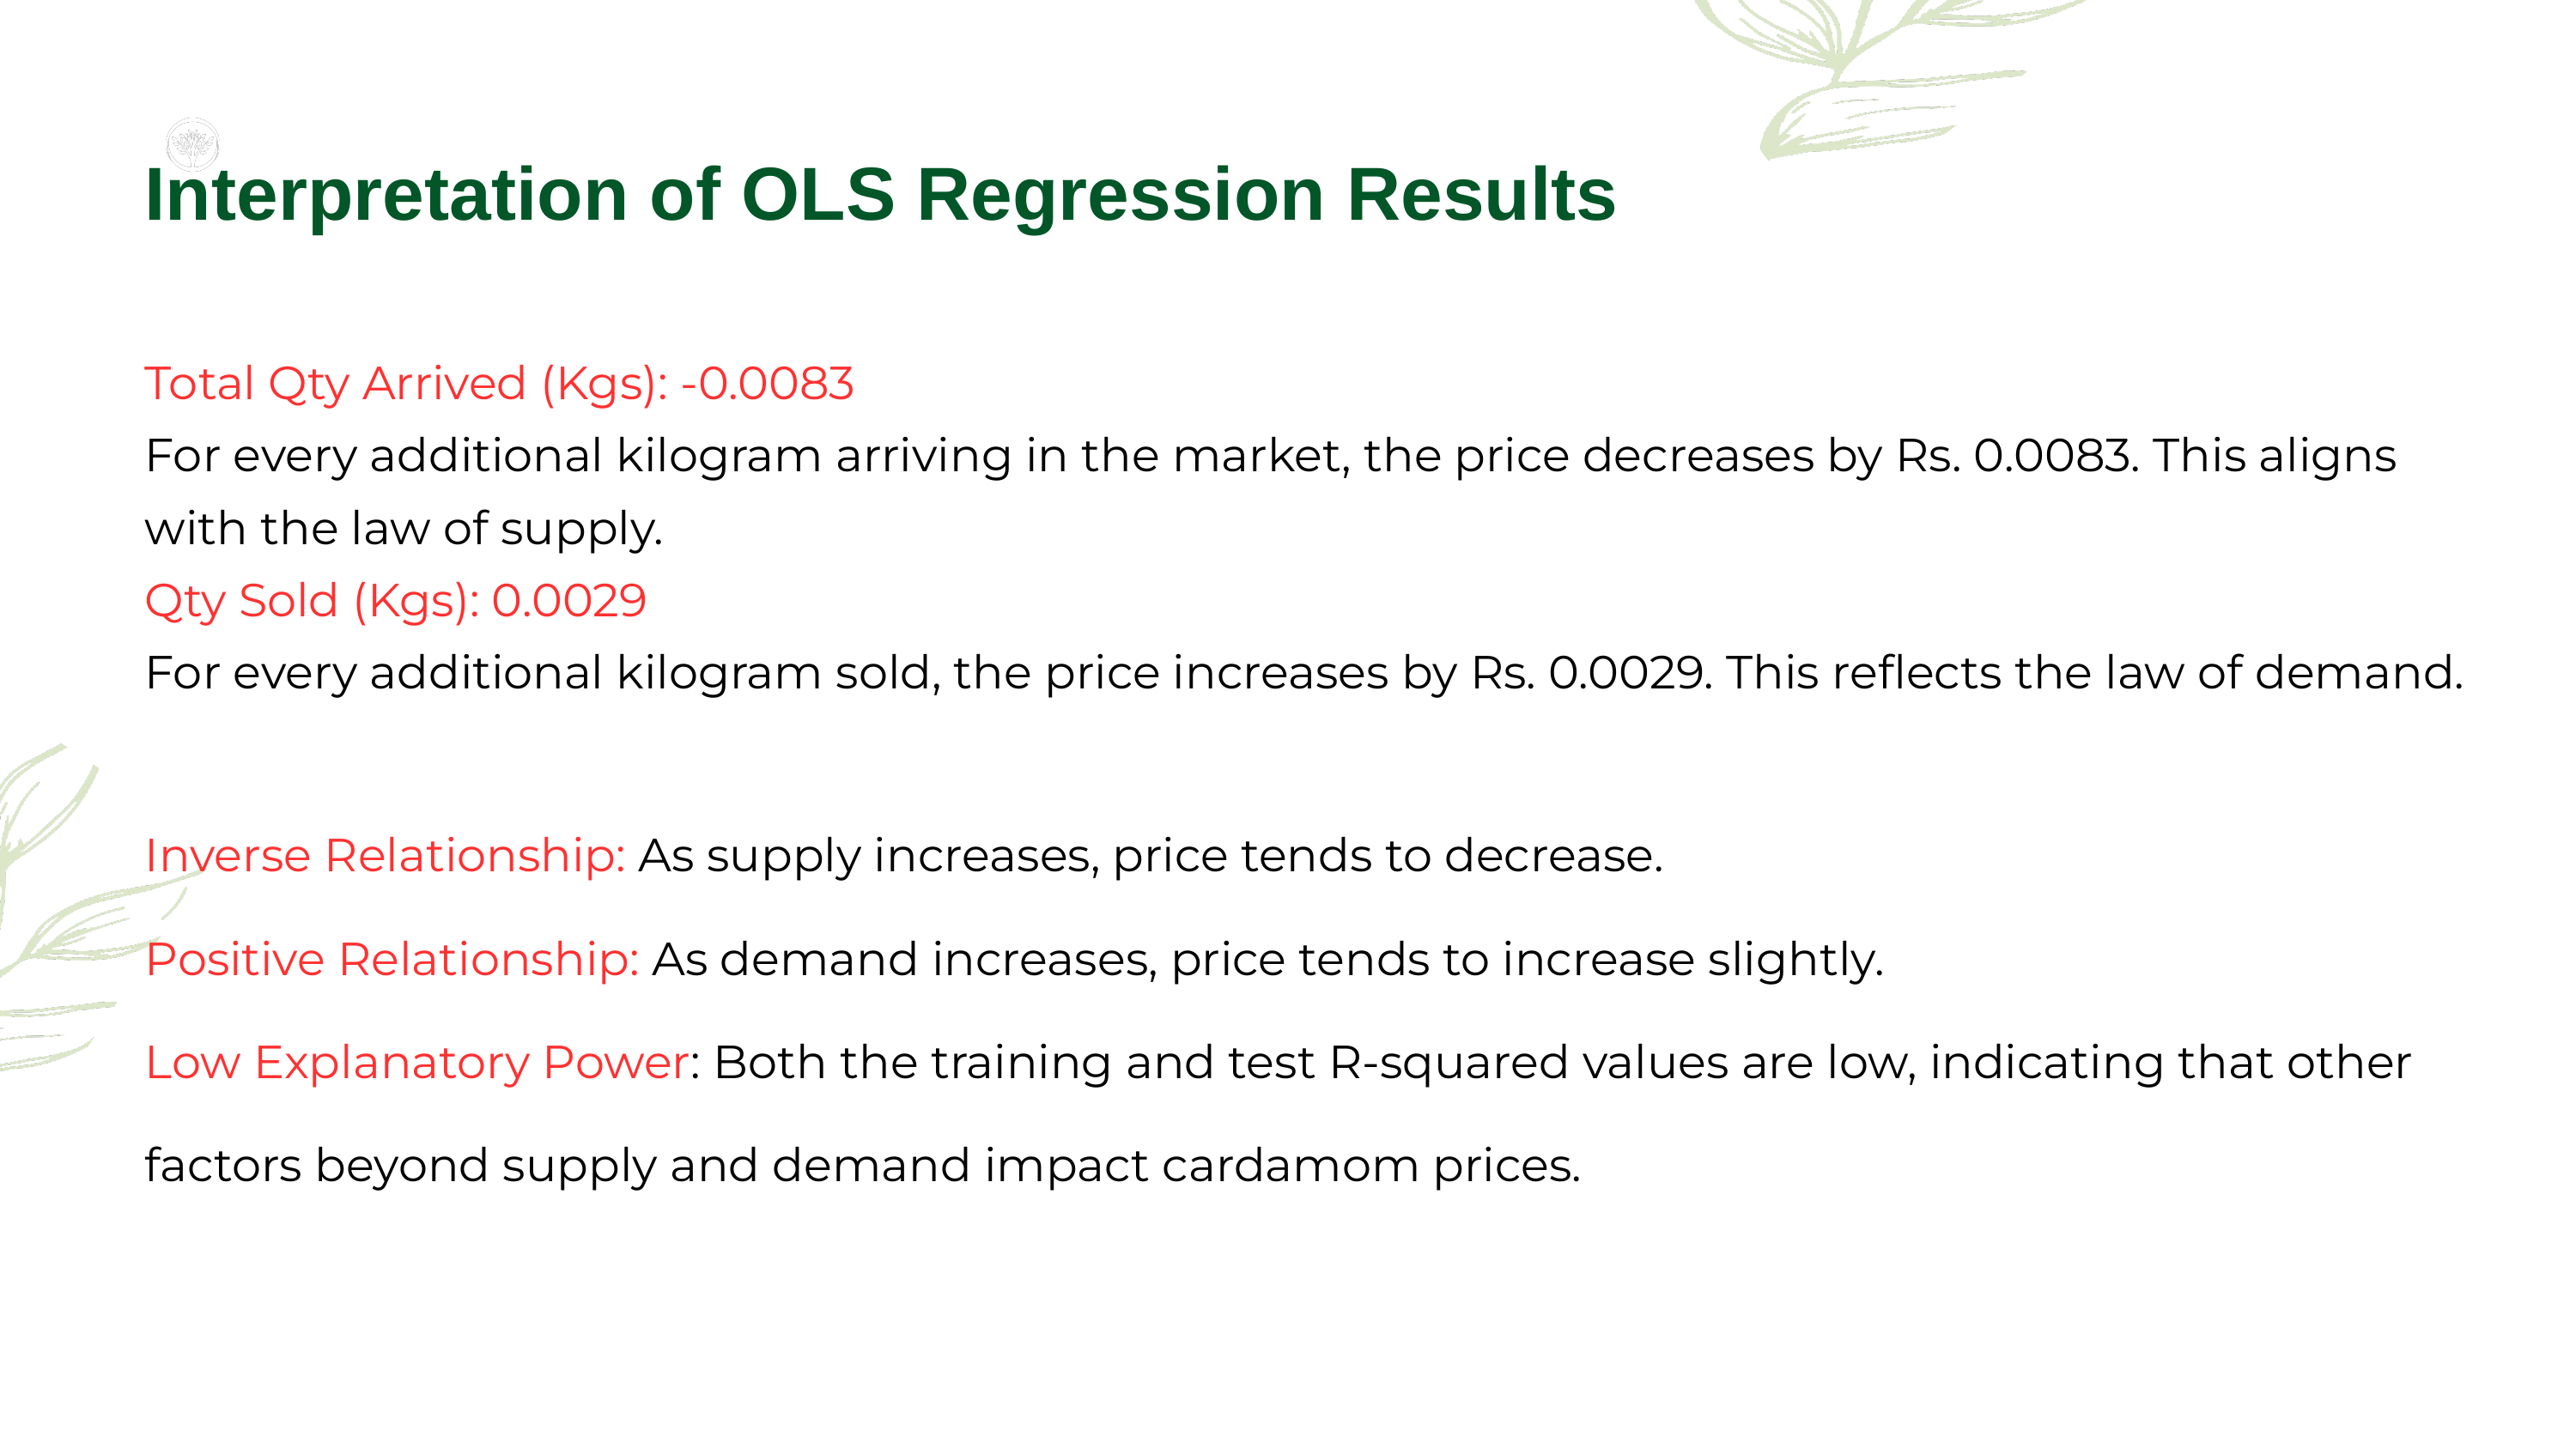

Borcelle
Interpretation of OLS Regression Results

Total Qty Arrived (Kgs): -0.0083
For every additional kilogram arriving in the market, the price decreases by Rs. 0.0083. This aligns with the law of supply.
Qty Sold (Kgs): 0.0029
For every additional kilogram sold, the price increases by Rs. 0.0029. This reflects the law of demand.

Inverse Relationship: As supply increases, price tends to decrease.
Positive Relationship: As demand increases, price tends to increase slightly.
Low Explanatory Power: Both the training and test R-squared values are low, indicating that other factors beyond supply and demand impact cardamom prices.
Presentations are tools that can be used as lectures.